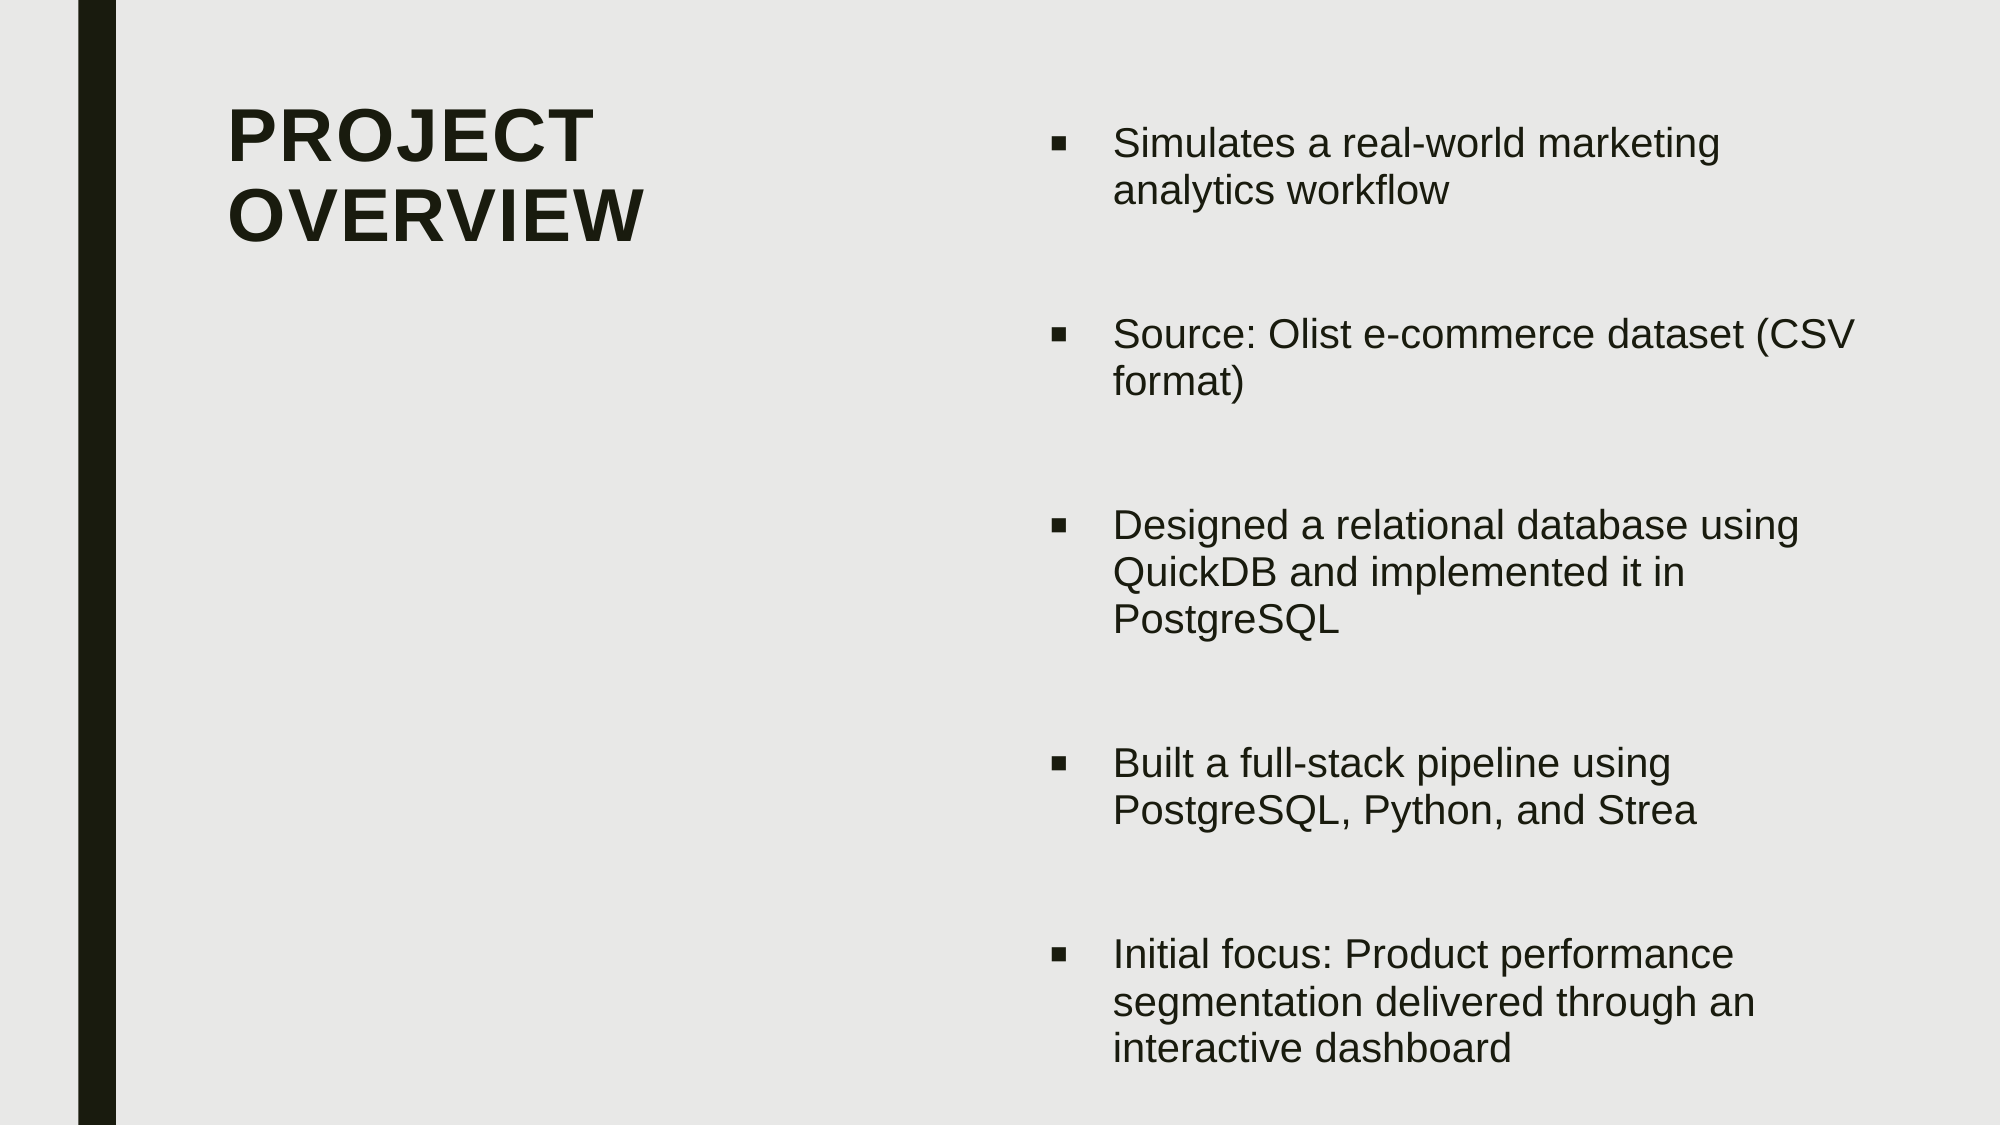

Simulates a real-world marketing analytics workflow

# Project Overview
Simulates a real-world marketing analytics workflow

Source: Olist e-commerce dataset (CSV format)

Designed a relational database using QuickDB and implemented it in PostgreSQL

Built a full-stack pipeline using PostgreSQL, Python, and Strea

Initial focus: Product performance segmentation delivered through an interactive dashboard